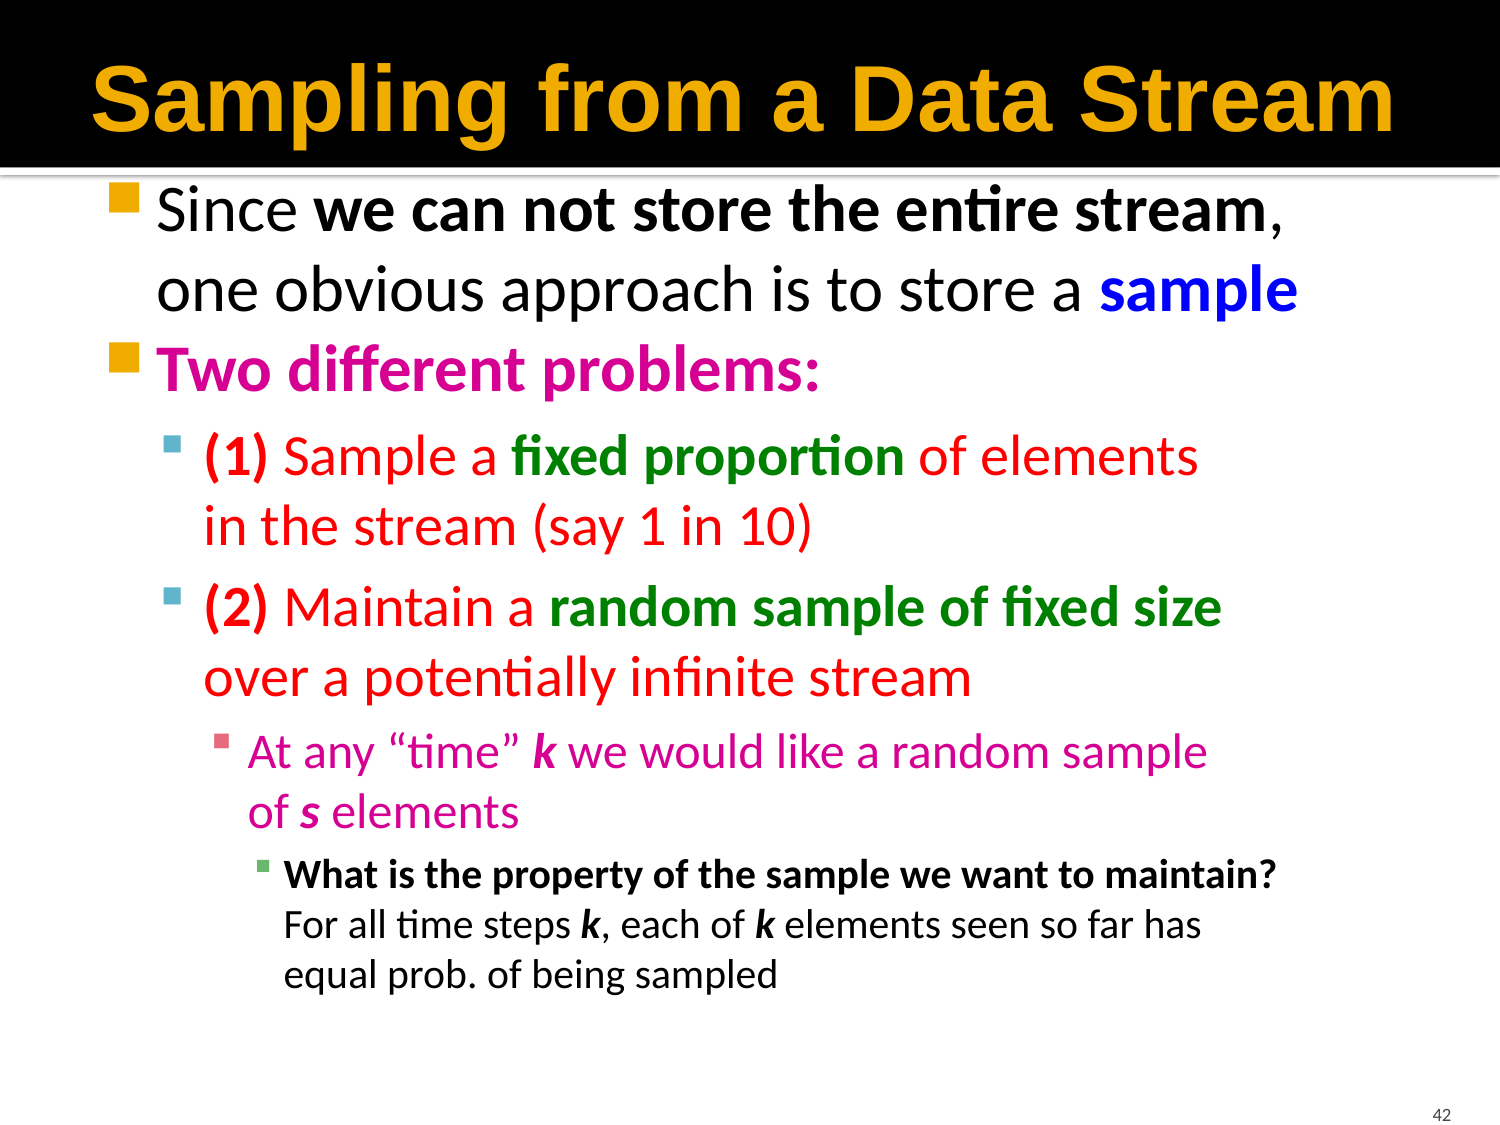

# Sampling from a Data Stream
Since we can not store the entire stream,
one obvious approach is to store a sample
Two different problems:
(1) Sample a fixed proportion of elements
in the stream (say 1 in 10)
(2) Maintain a random sample of fixed size
over a potentially infinite stream
At any “time” k we would like a random sample
of s elements
What is the property of the sample we want to maintain?
For all time steps k, each of k elements seen so far has
equal prob. of being sampled
42